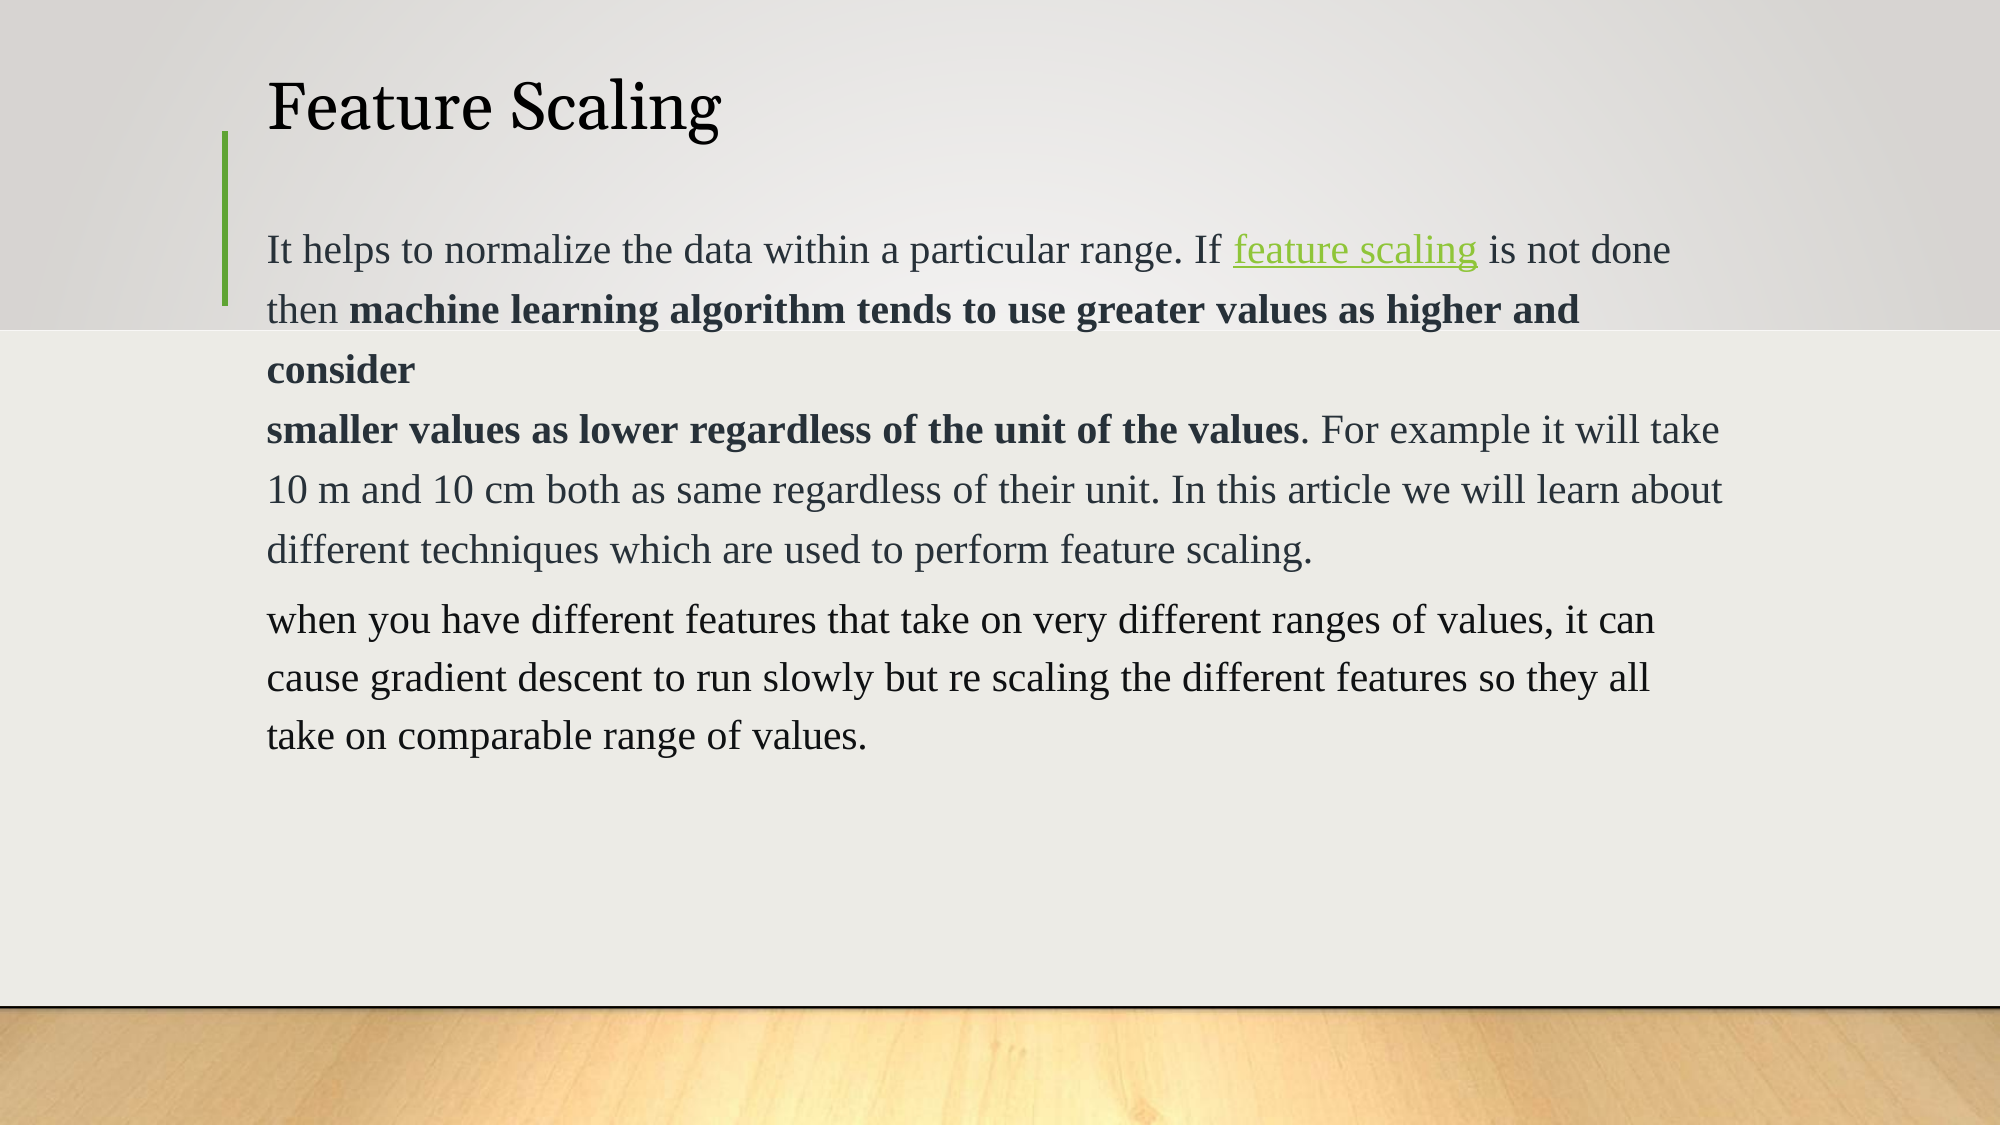

# Feature Scaling
It helps to normalize the data within a particular range. If feature scaling is not done then machine learning algorithm tends to use greater values as higher and consider
smaller values as lower regardless of the unit of the values. For example it will take 10 m and 10 cm both as same regardless of their unit. In this article we will learn about different techniques which are used to perform feature scaling.
when you have different features that take on very different ranges of values, it can cause gradient descent to run slowly but re scaling the different features so they all take on comparable range of values.